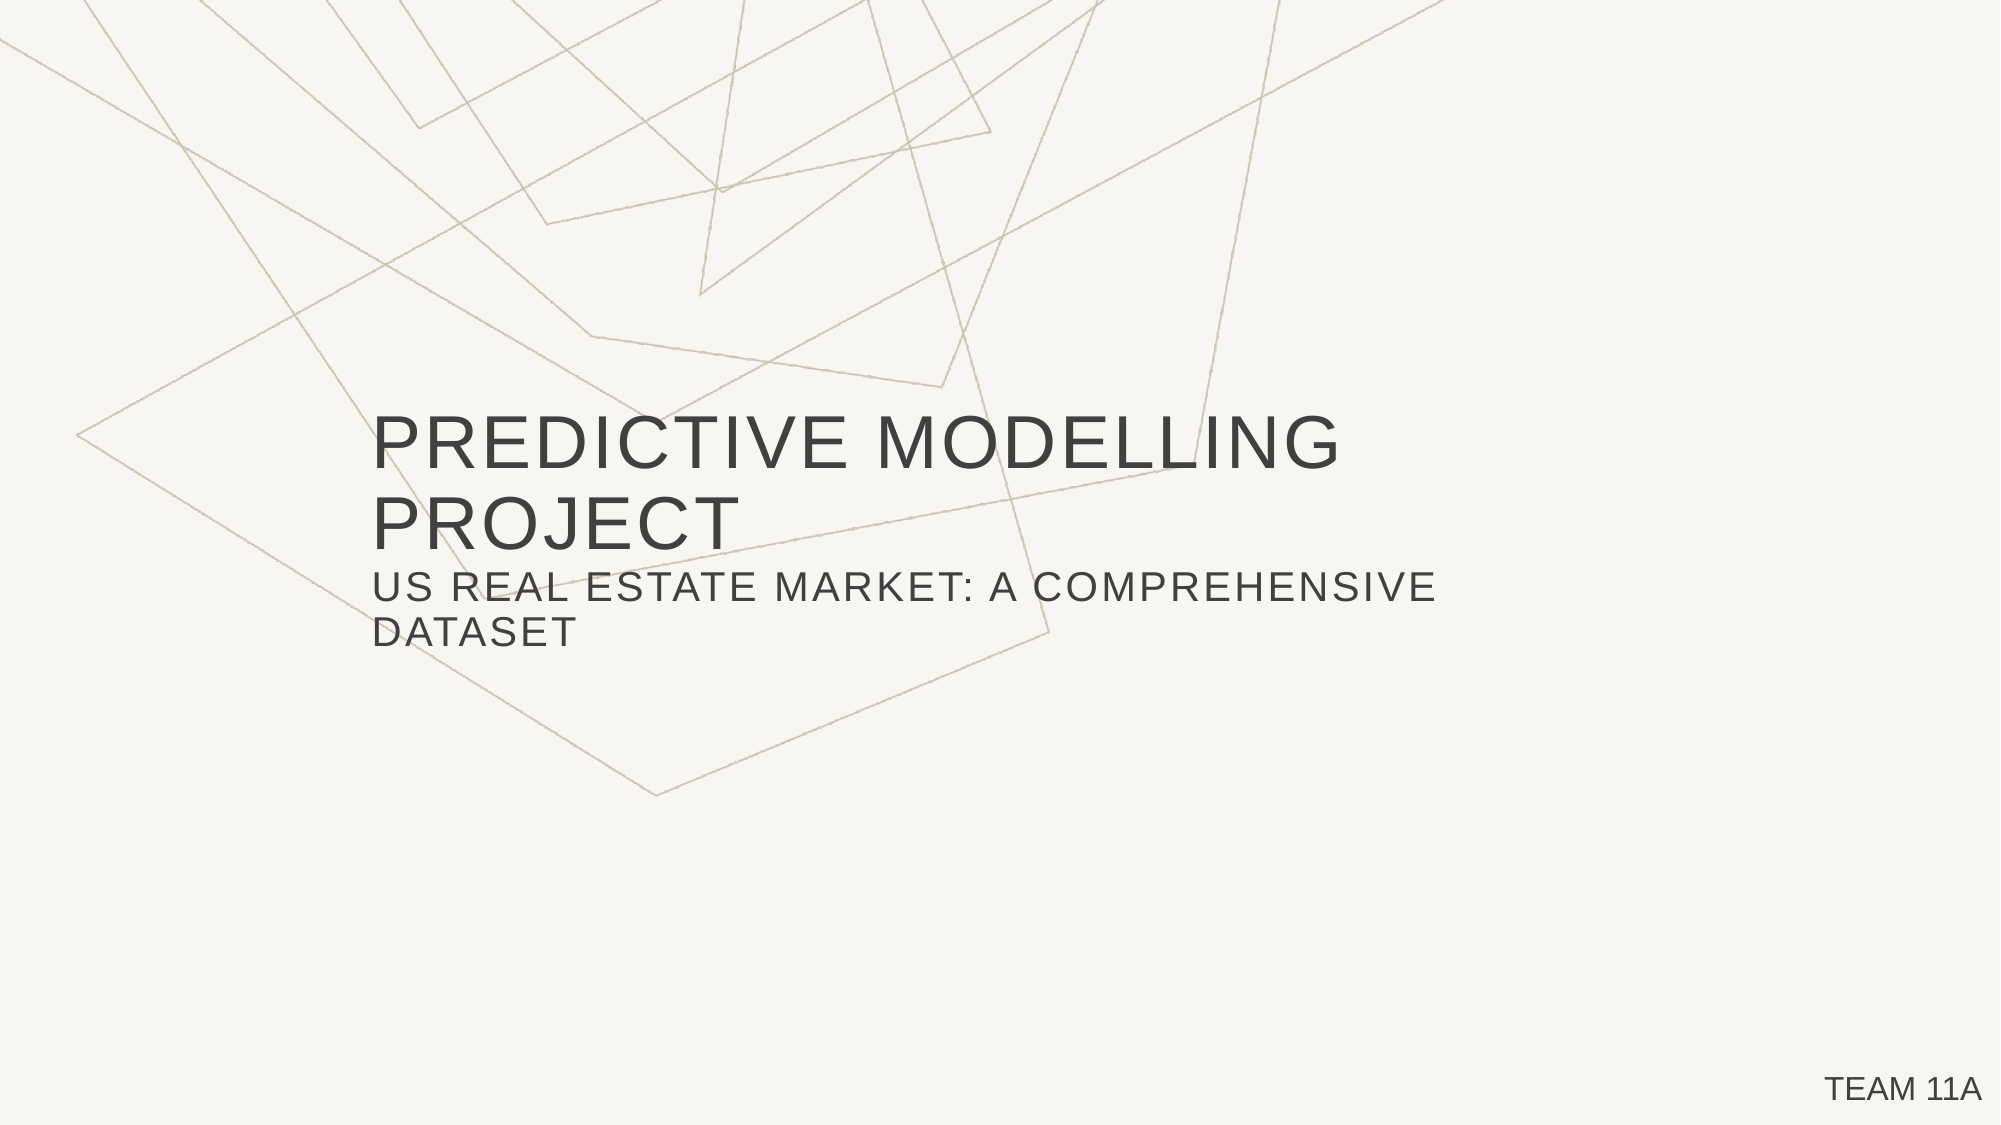

# Predictive MODELLING PROJECT US Real Estate Market: A Comprehensive Dataset
TEAM 11A